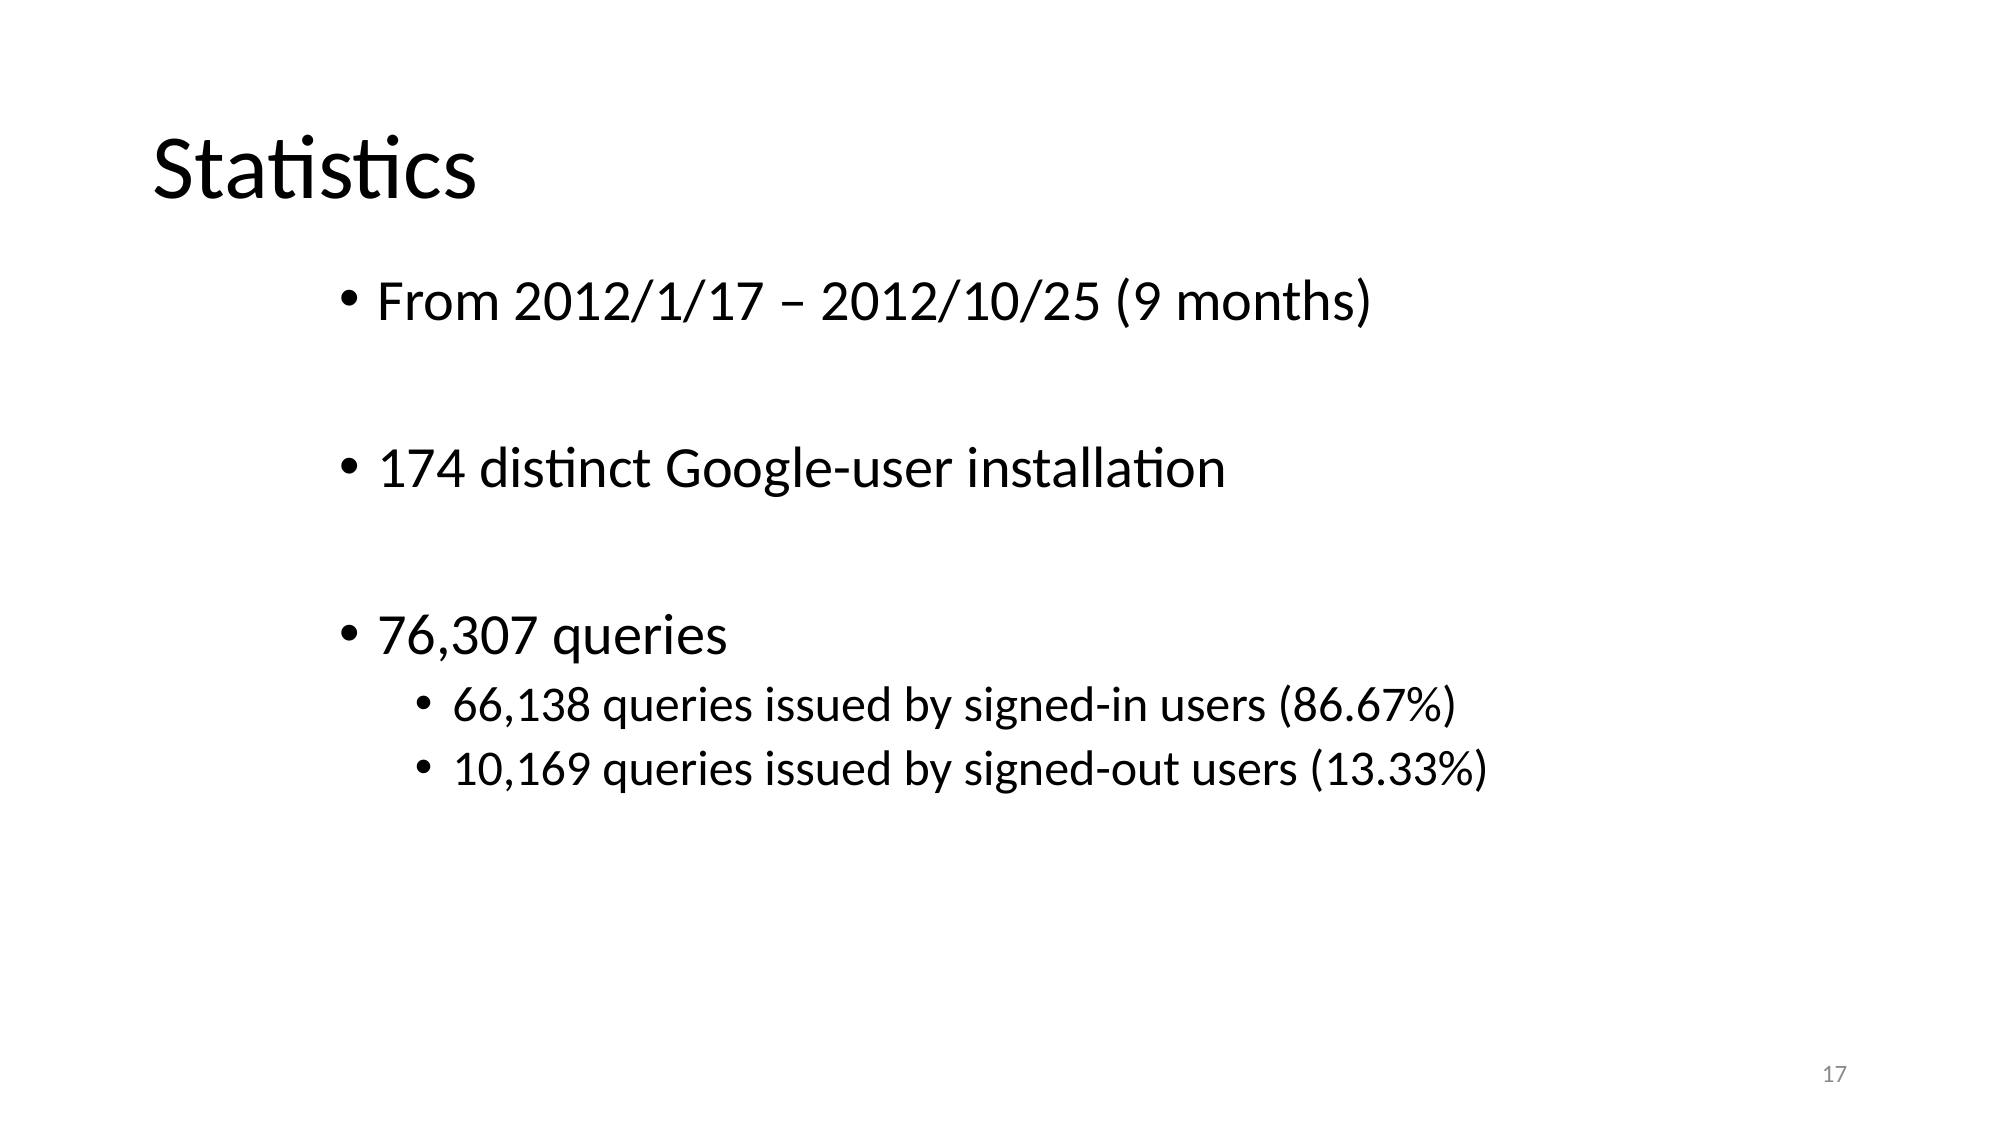

# Statistics
From 2012/1/17 – 2012/10/25 (9 months)

174 distinct Google-user installation

76,307 queries
66,138 queries issued by signed-in users (86.67%)
10,169 queries issued by signed-out users (13.33%)
17